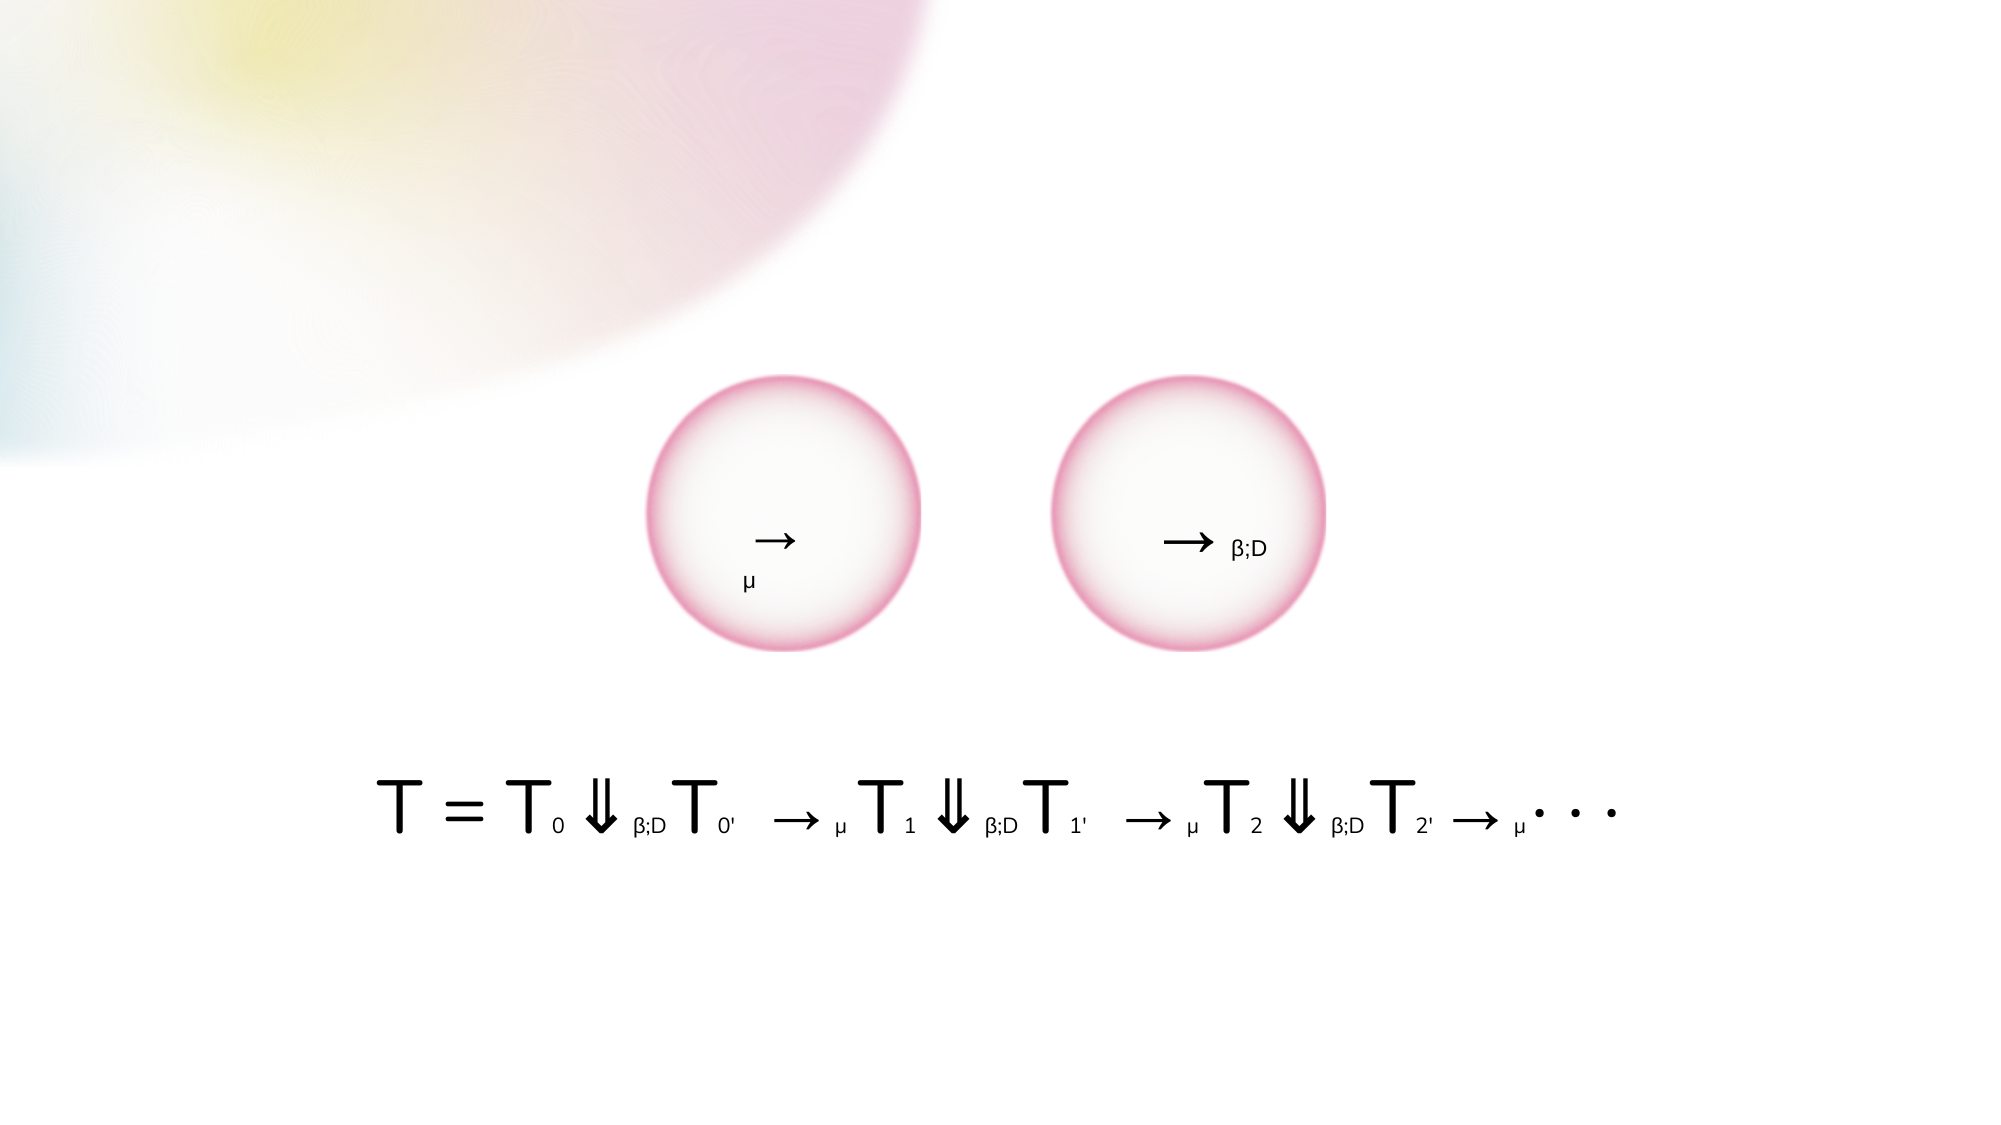

→μ

→β;D
T = T0 ⇓β;D T0′  →μ  T1 ⇓β;D T1′  →μ T2 ⇓β;D T2′ →μ · · ·